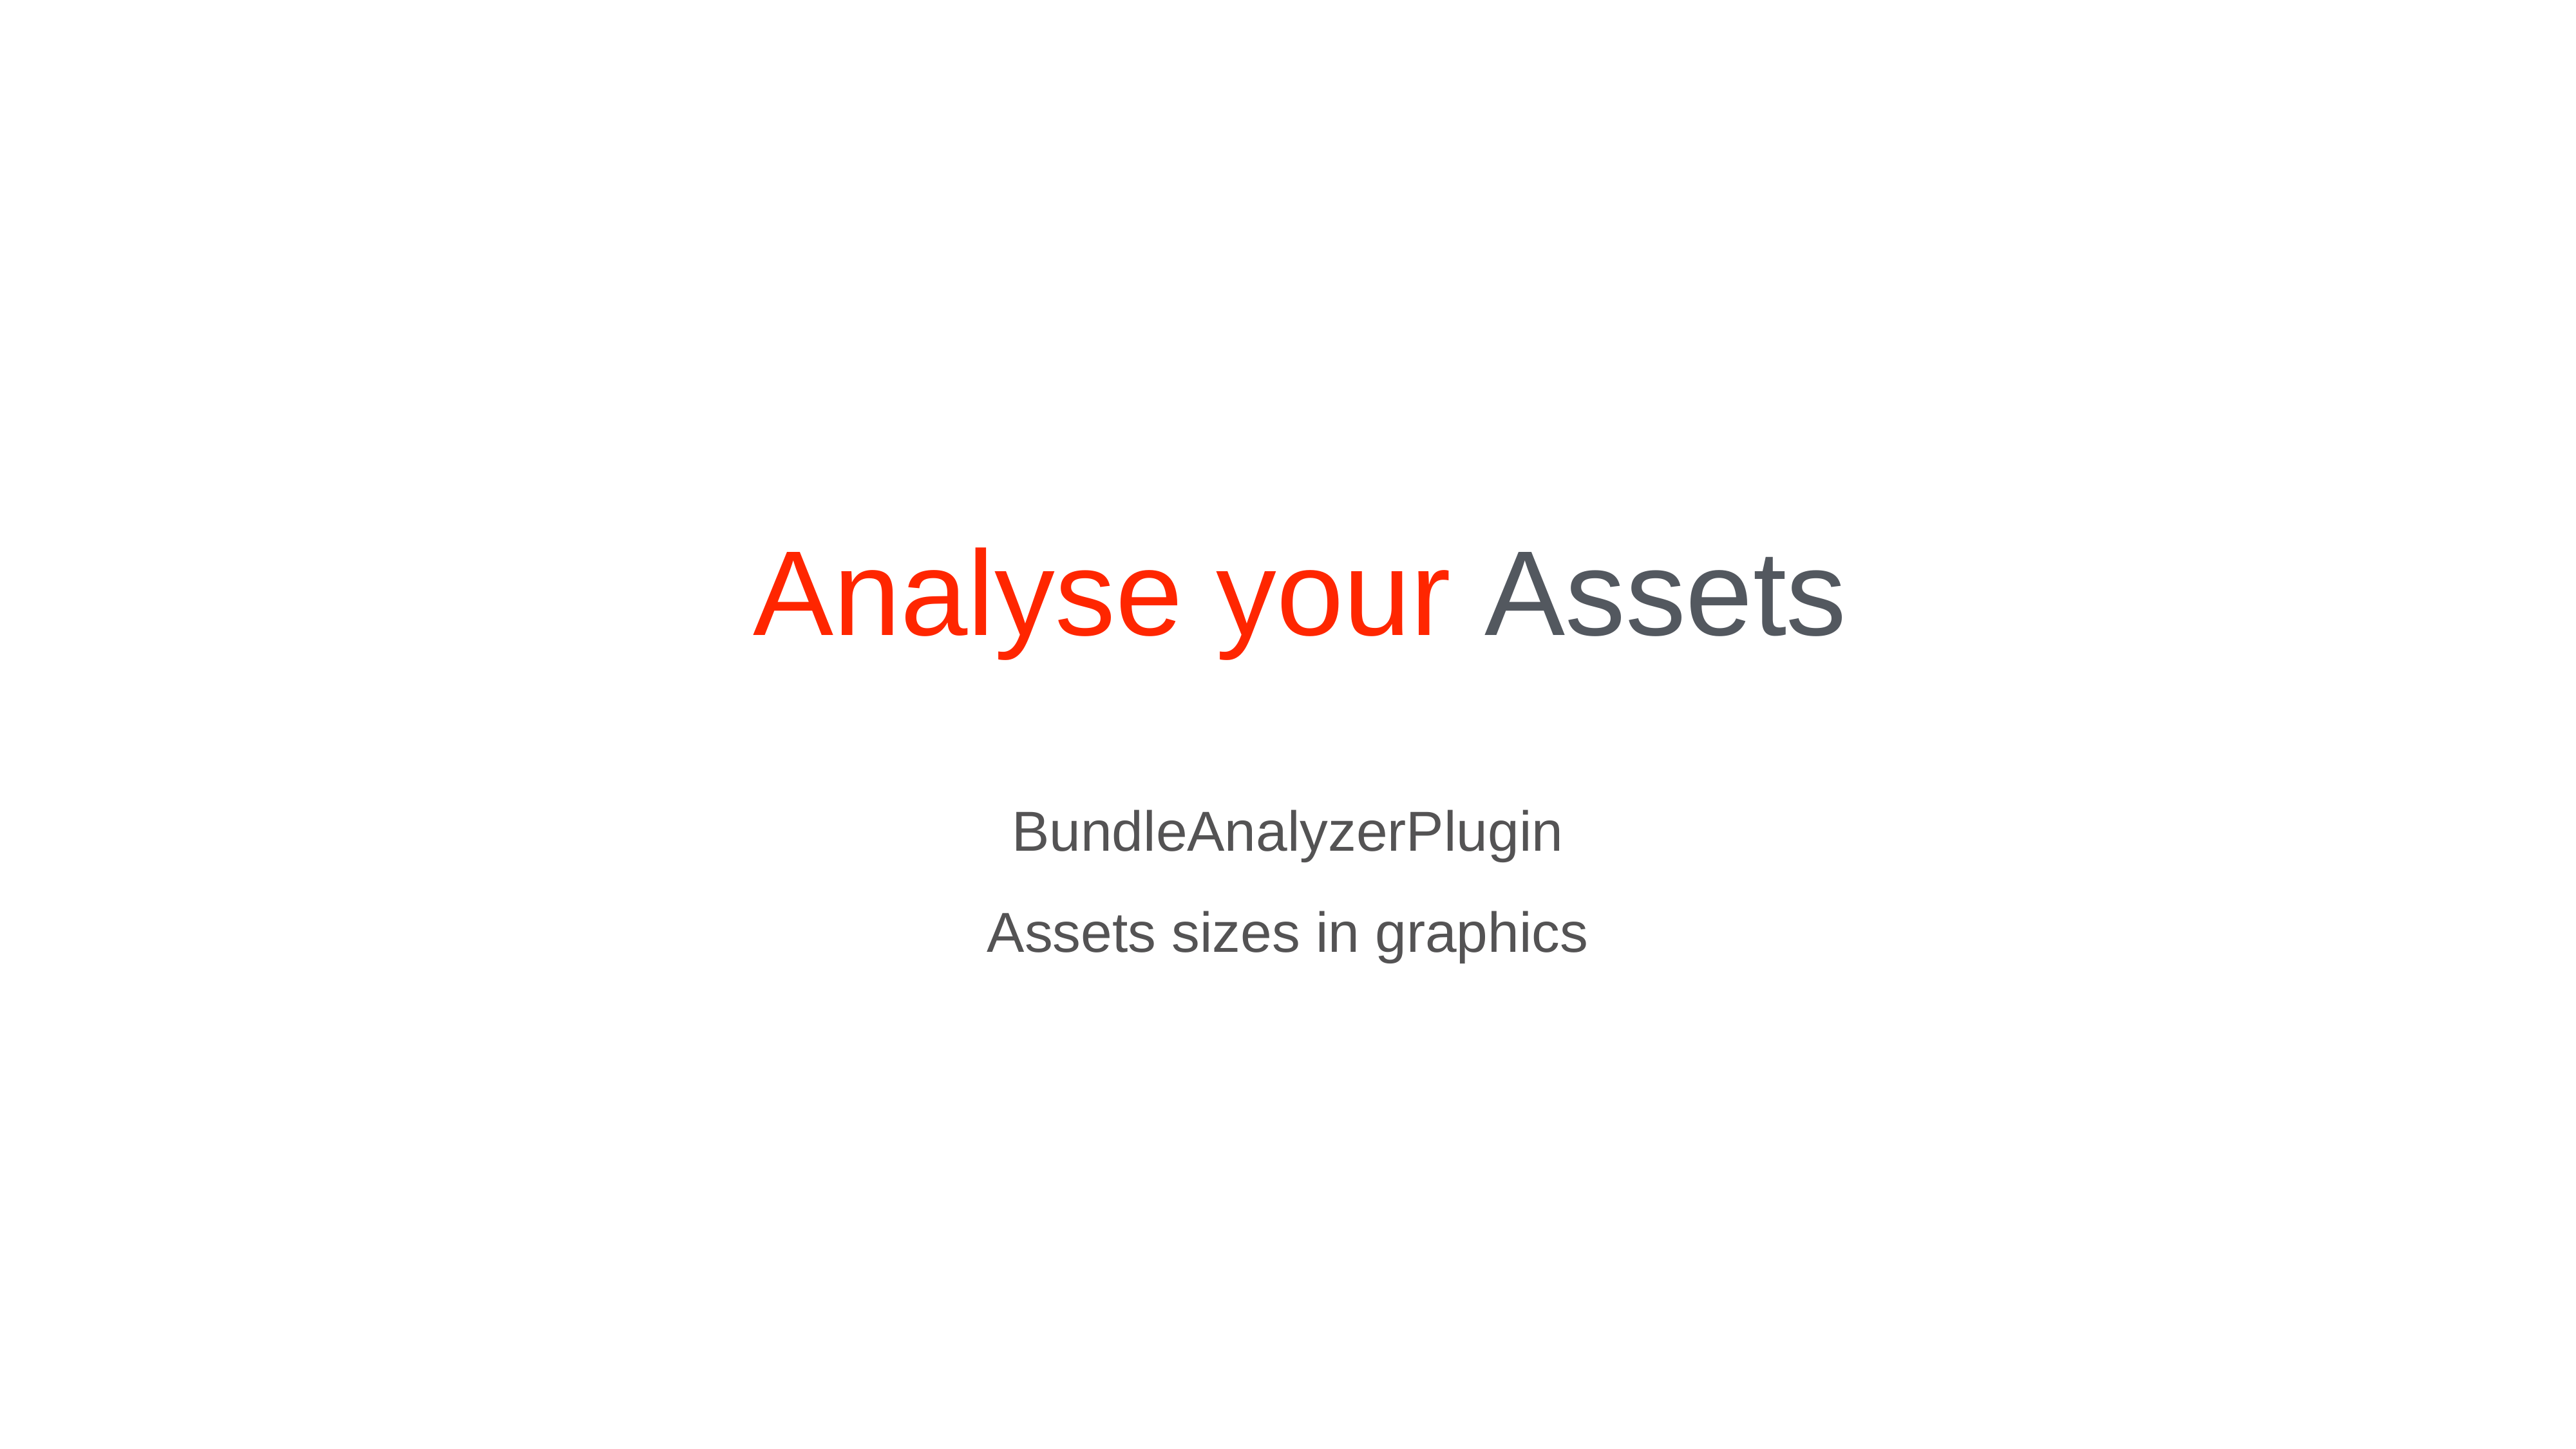

Analyse your Assets

BundleAnalyzerPlugin
Assets sizes in graphics